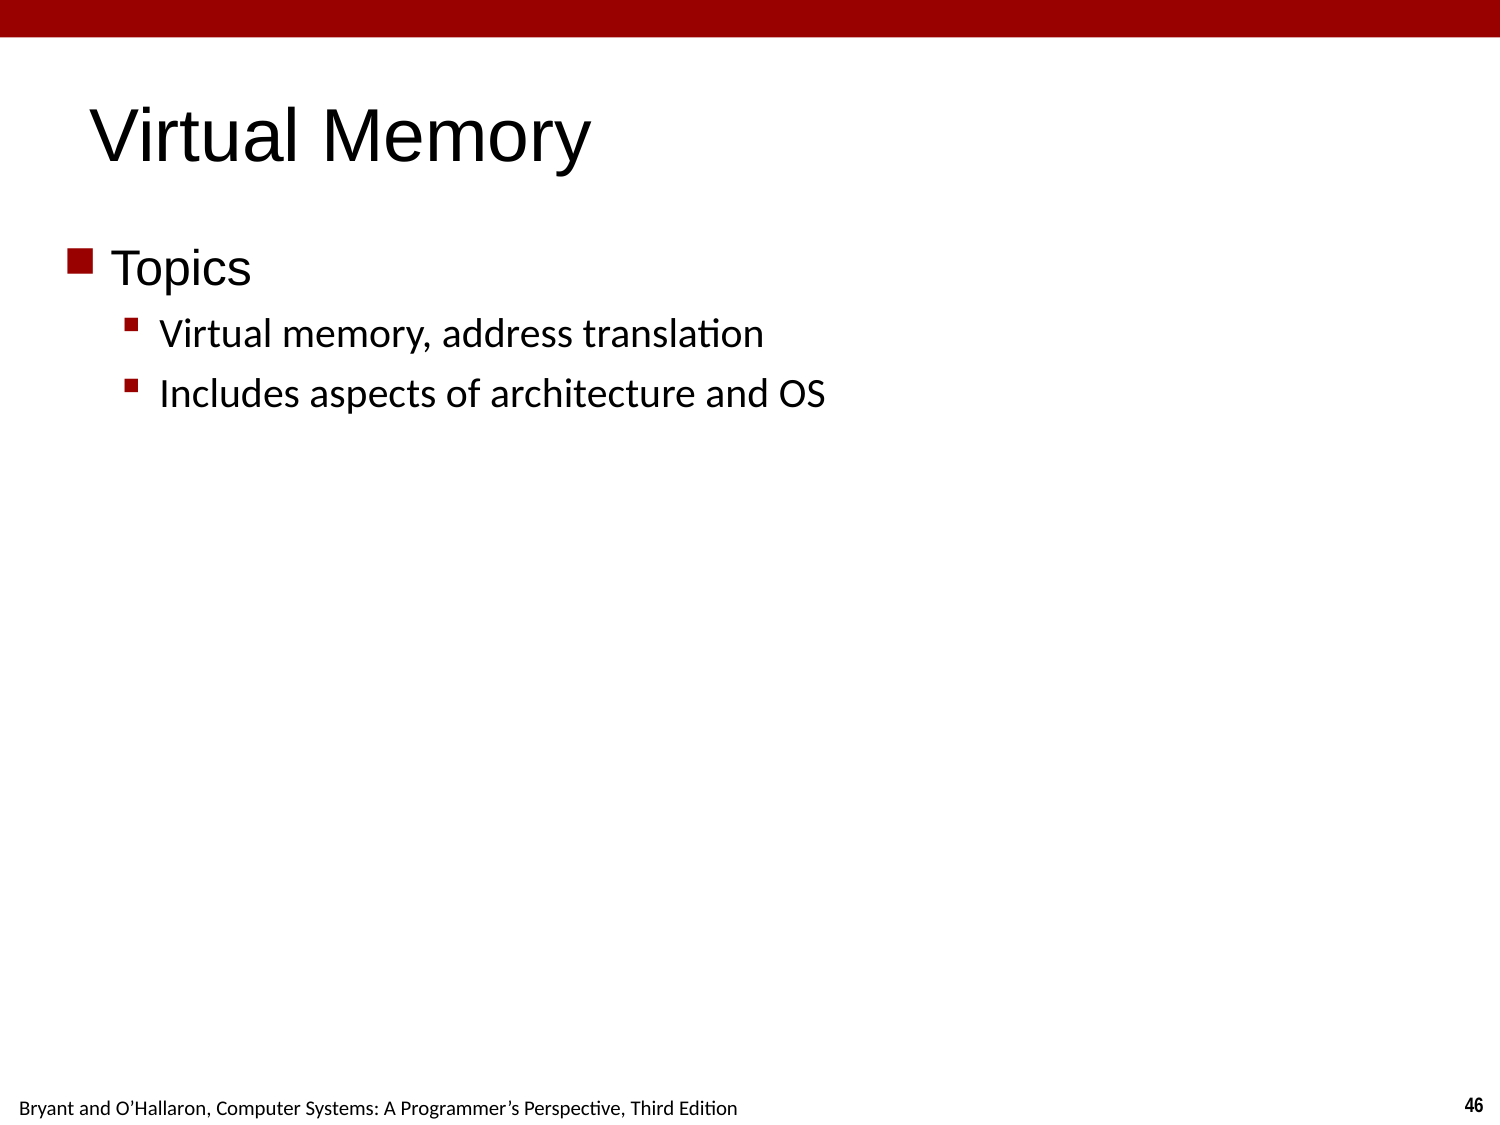

# Virtual Memory
Topics
Virtual memory, address translation
Includes aspects of architecture and OS